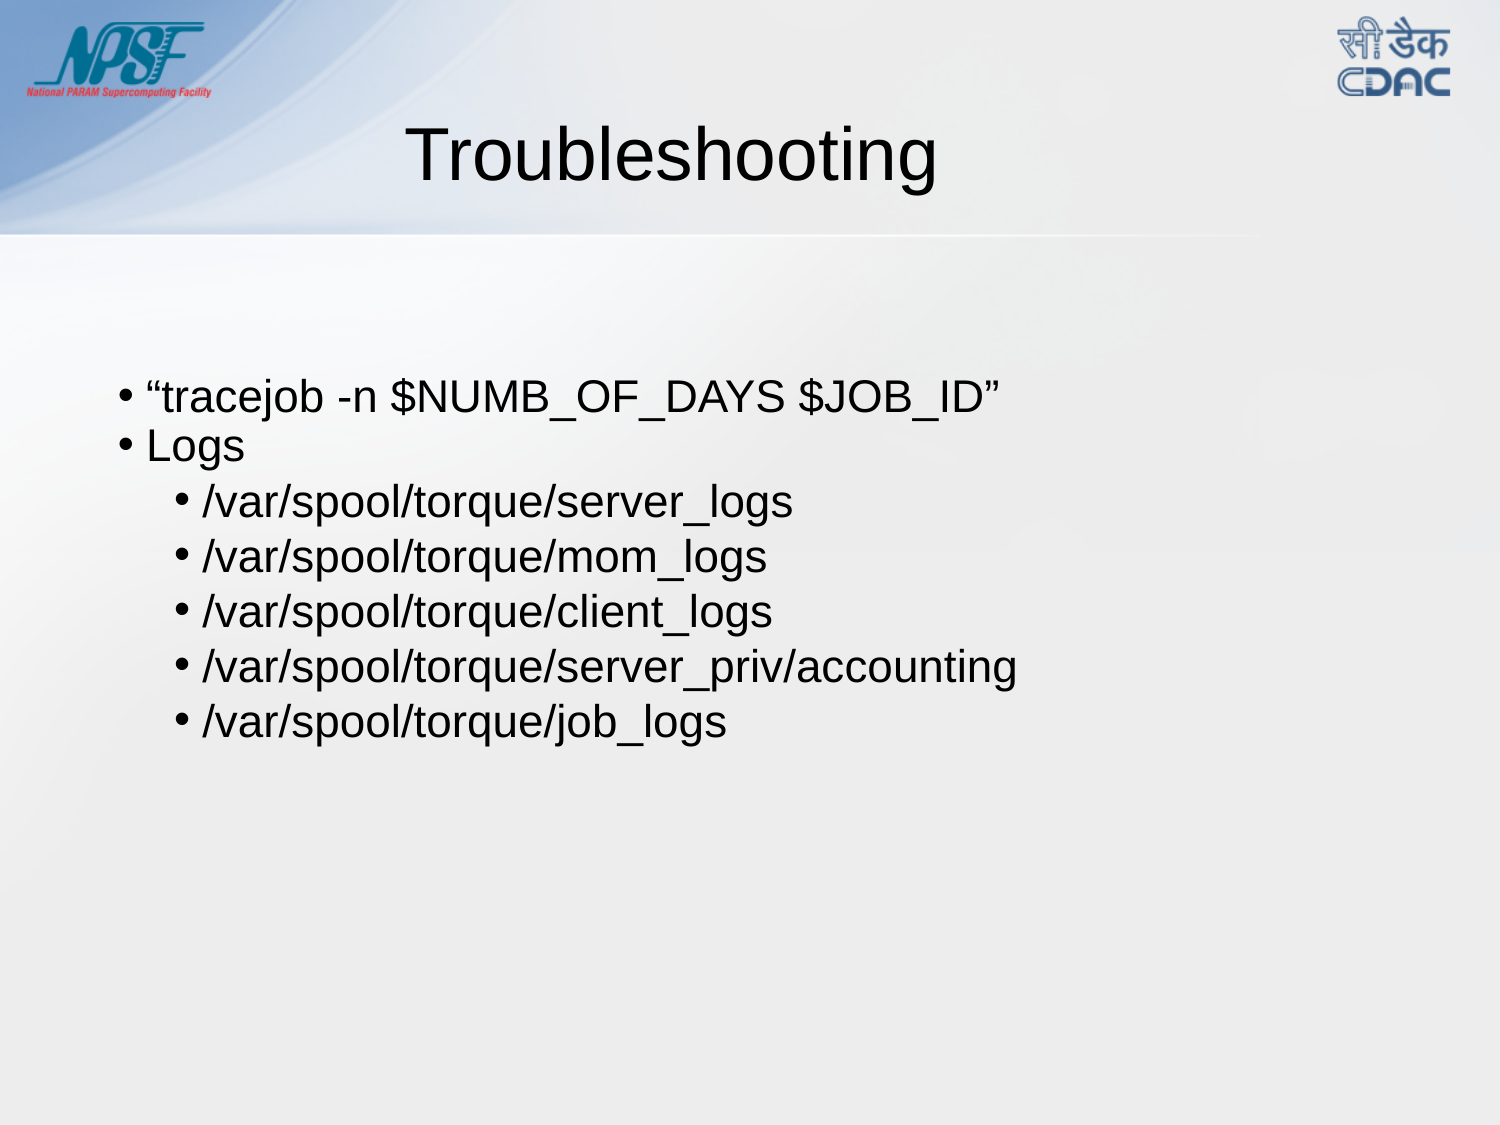

Troubleshooting
“tracejob -n $NUMB_OF_DAYS $JOB_ID”
Logs
/var/spool/torque/server_logs
/var/spool/torque/mom_logs
/var/spool/torque/client_logs
/var/spool/torque/server_priv/accounting
/var/spool/torque/job_logs